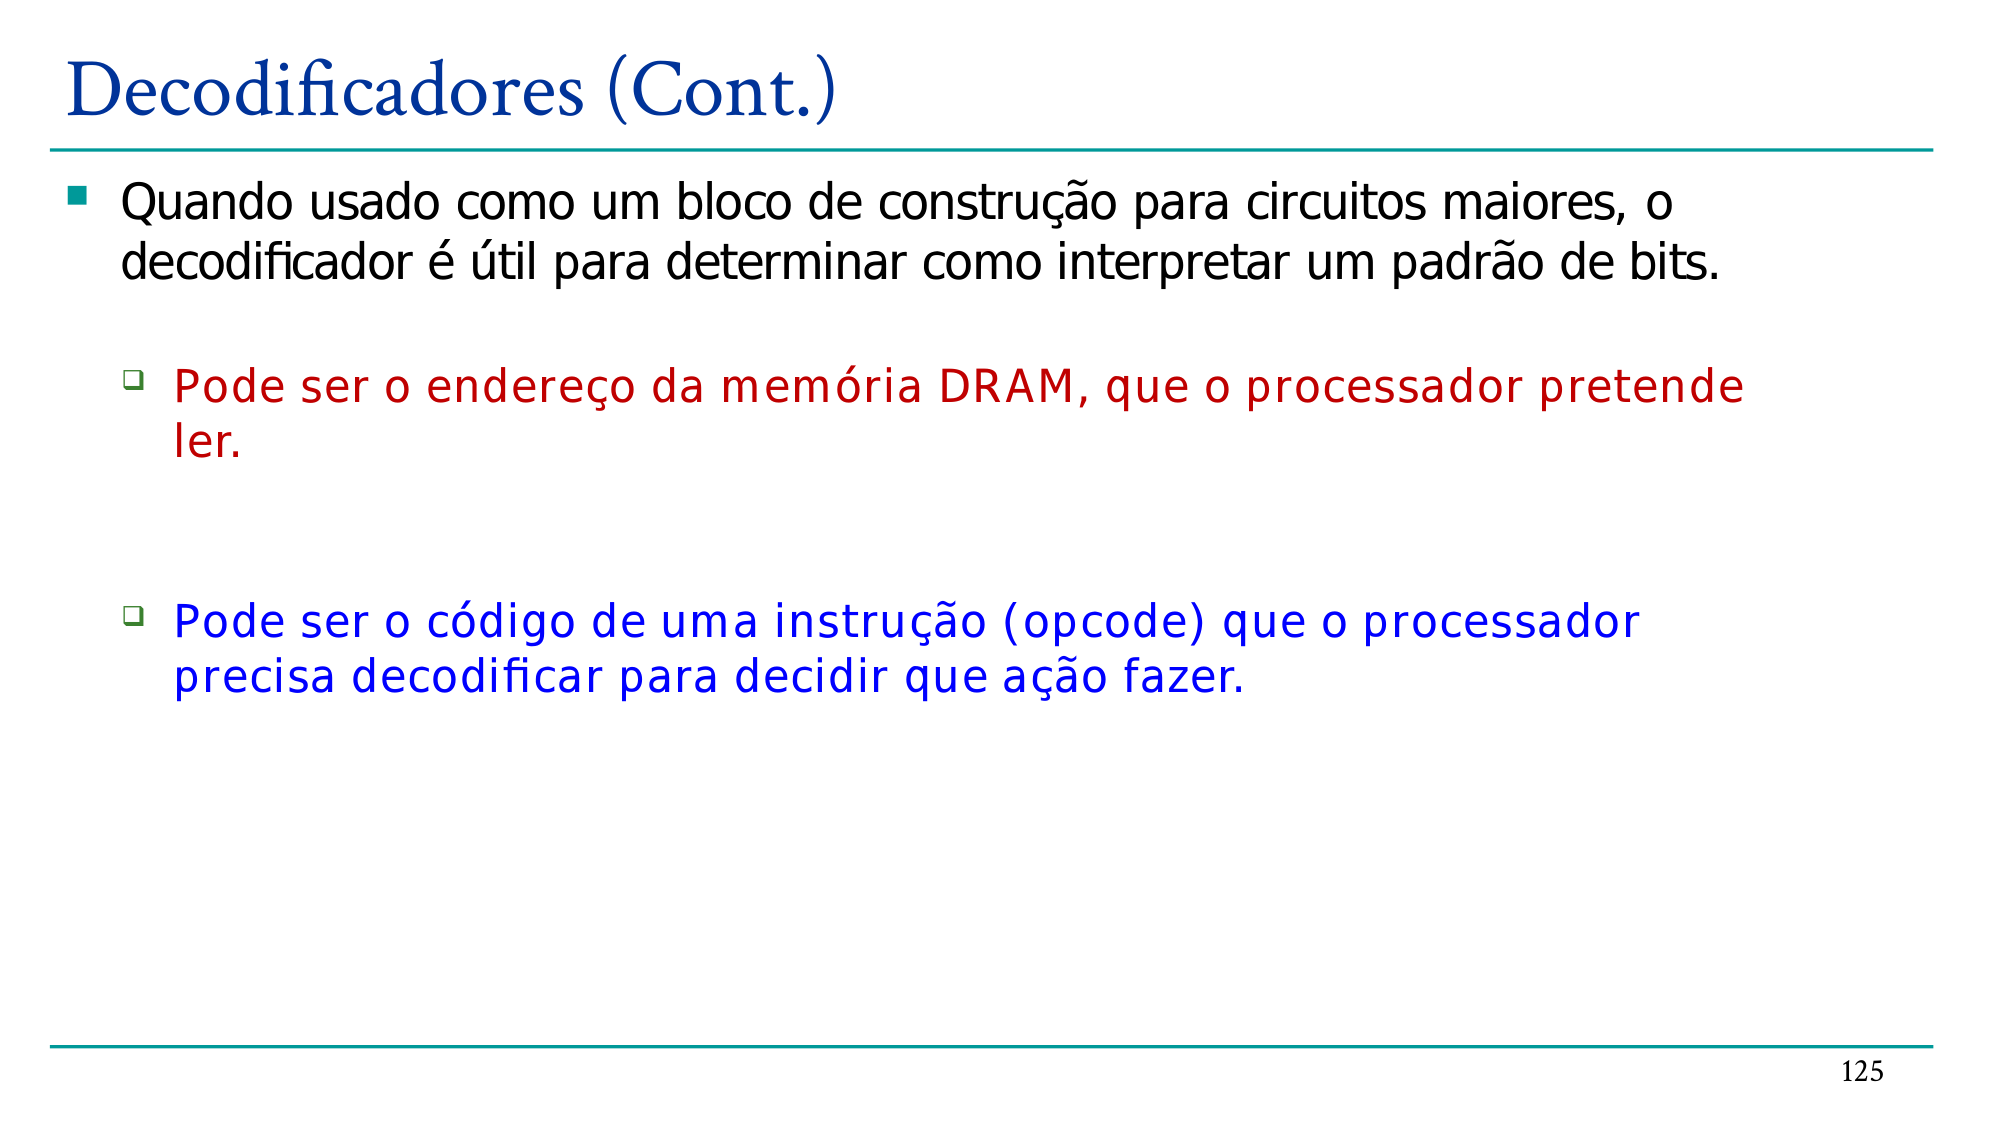

# Decodificadores (Cont.)
Quando usado como um bloco de construção para circuitos maiores, o decodificador é útil para determinar como interpretar um padrão de bits.
Pode ser o endereço da memória DRAM, que o processador pretende ler.

Pode ser o código de uma instrução (opcode) que o processador precisa decodificar para decidir que ação fazer.
125